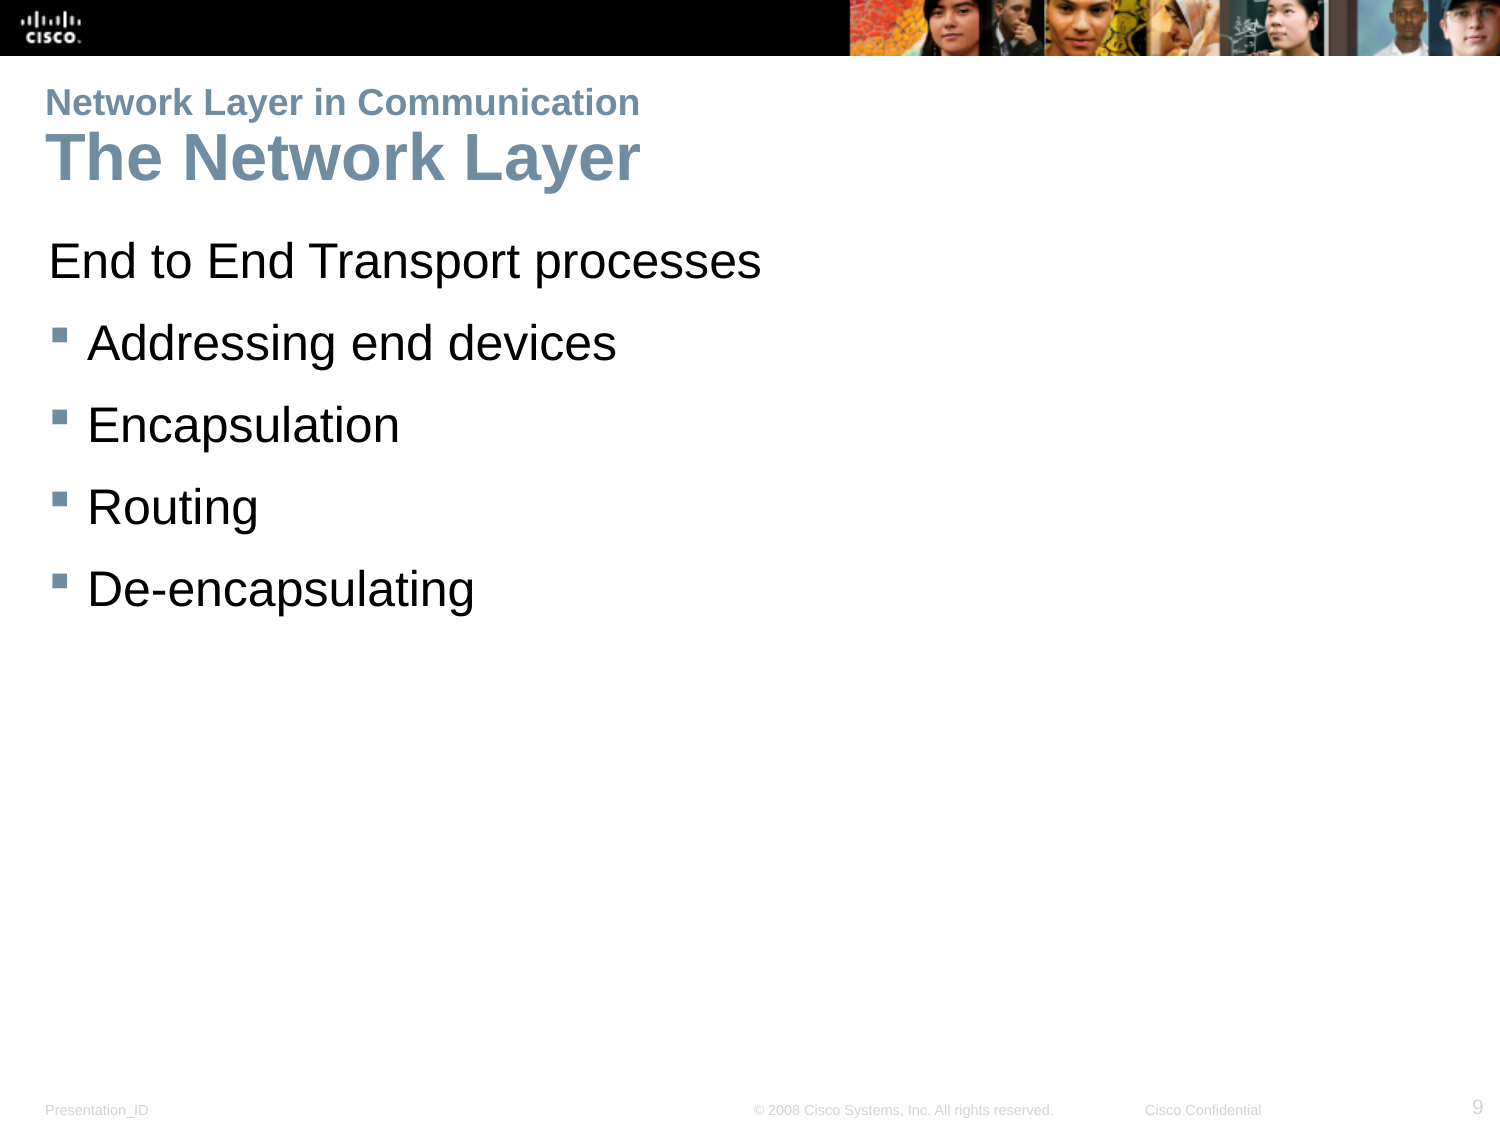

# Network Layer in Communication The Network Layer
End to End Transport processes
Addressing end devices
Encapsulation
Routing
De-encapsulating